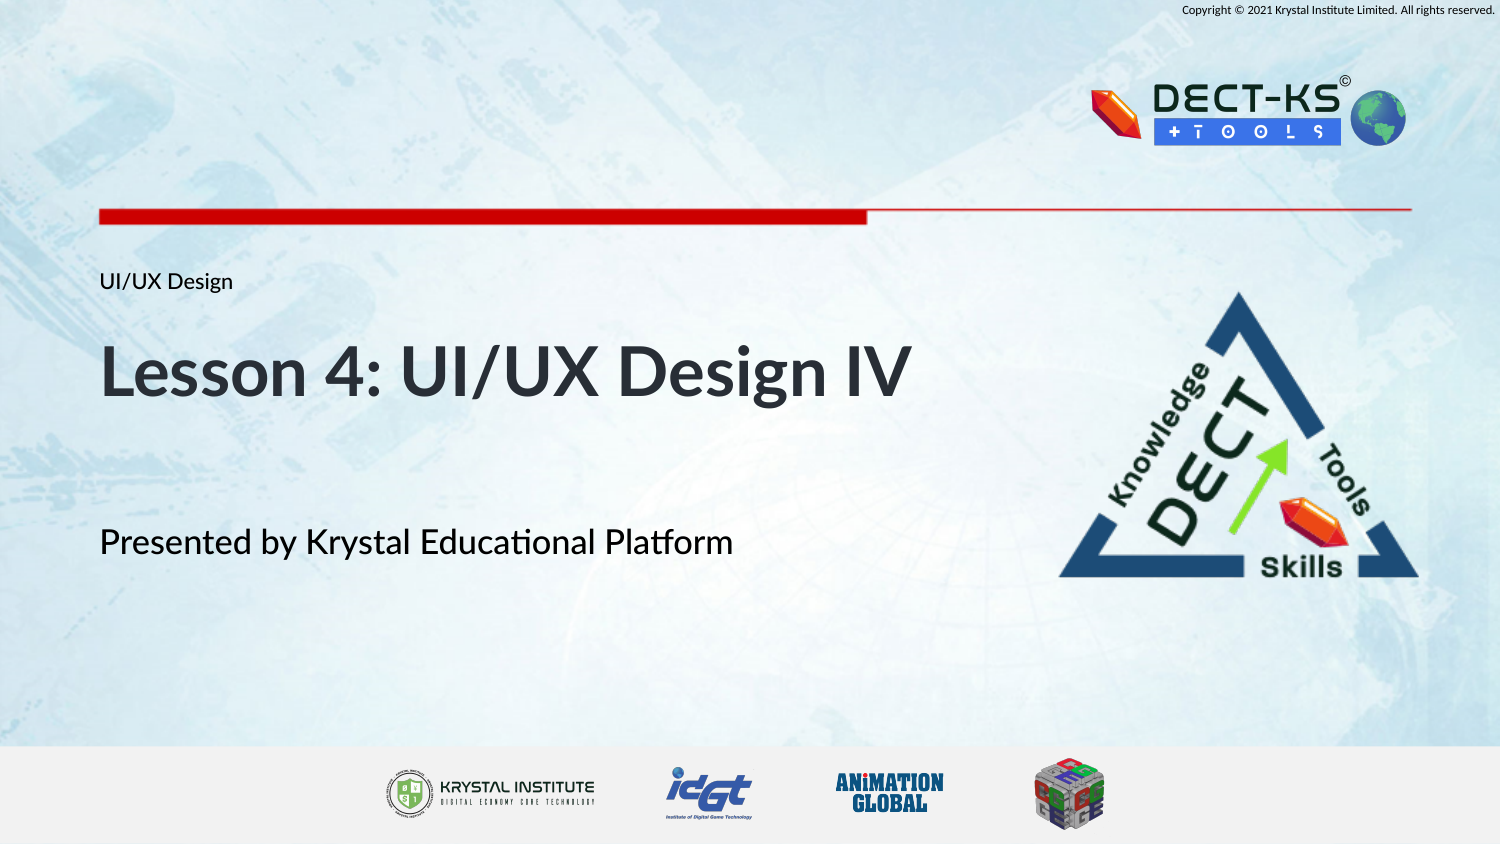

UI/UX Design
Lesson 4: UI/UX Design IV
Presented by Krystal Educational Platform